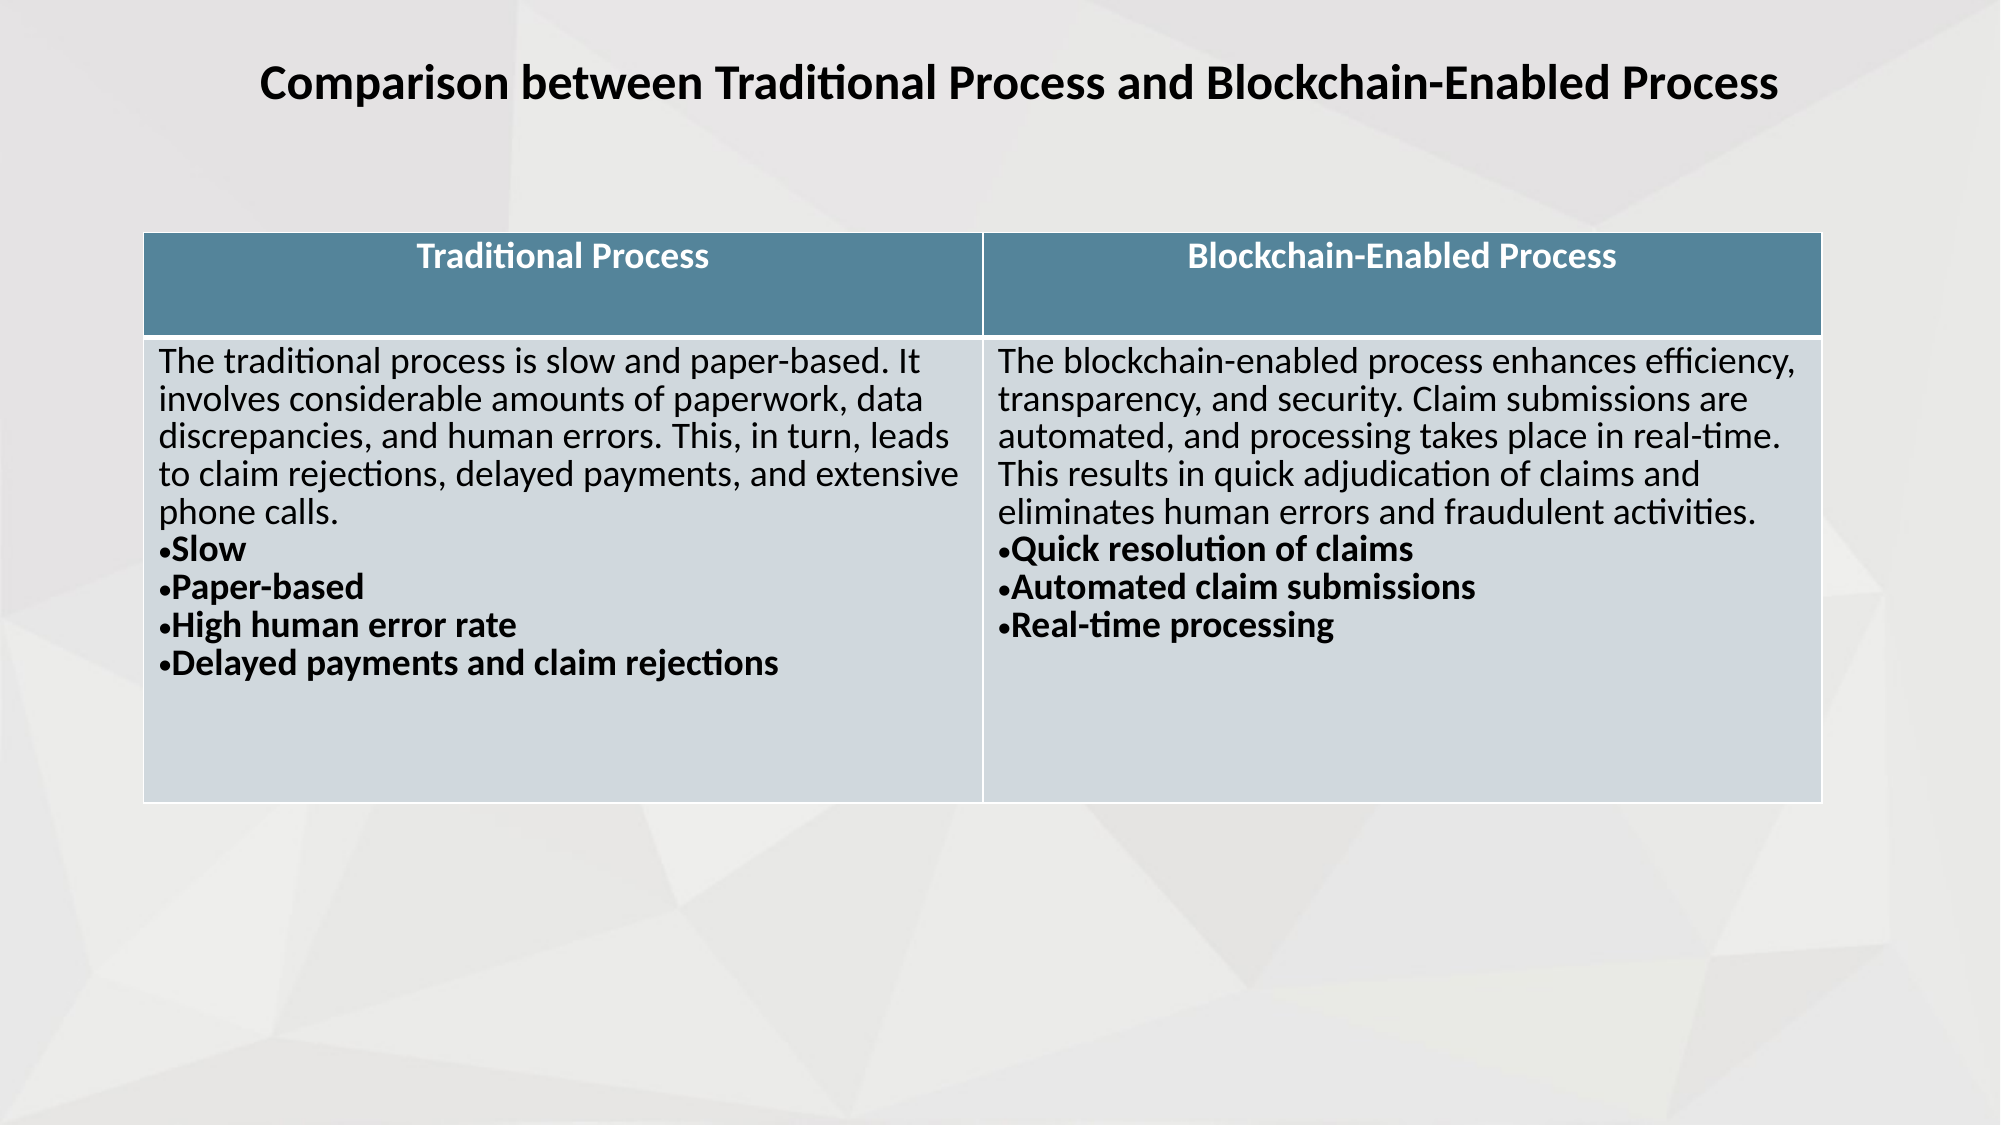

Comparison between Traditional Process and Blockchain-Enabled Process
| Traditional Process | Blockchain-Enabled Process |
| --- | --- |
| The traditional process is slow and paper-based. It involves considerable amounts of paperwork, data discrepancies, and human errors. This, in turn, leads to claim rejections, delayed payments, and extensive phone calls. Slow Paper-based High human error rate Delayed payments and claim rejections | The blockchain-enabled process enhances efficiency, transparency, and security. Claim submissions are automated, and processing takes place in real-time. This results in quick adjudication of claims and eliminates human errors and fraudulent activities. Quick resolution of claims Automated claim submissions Real-time processing |